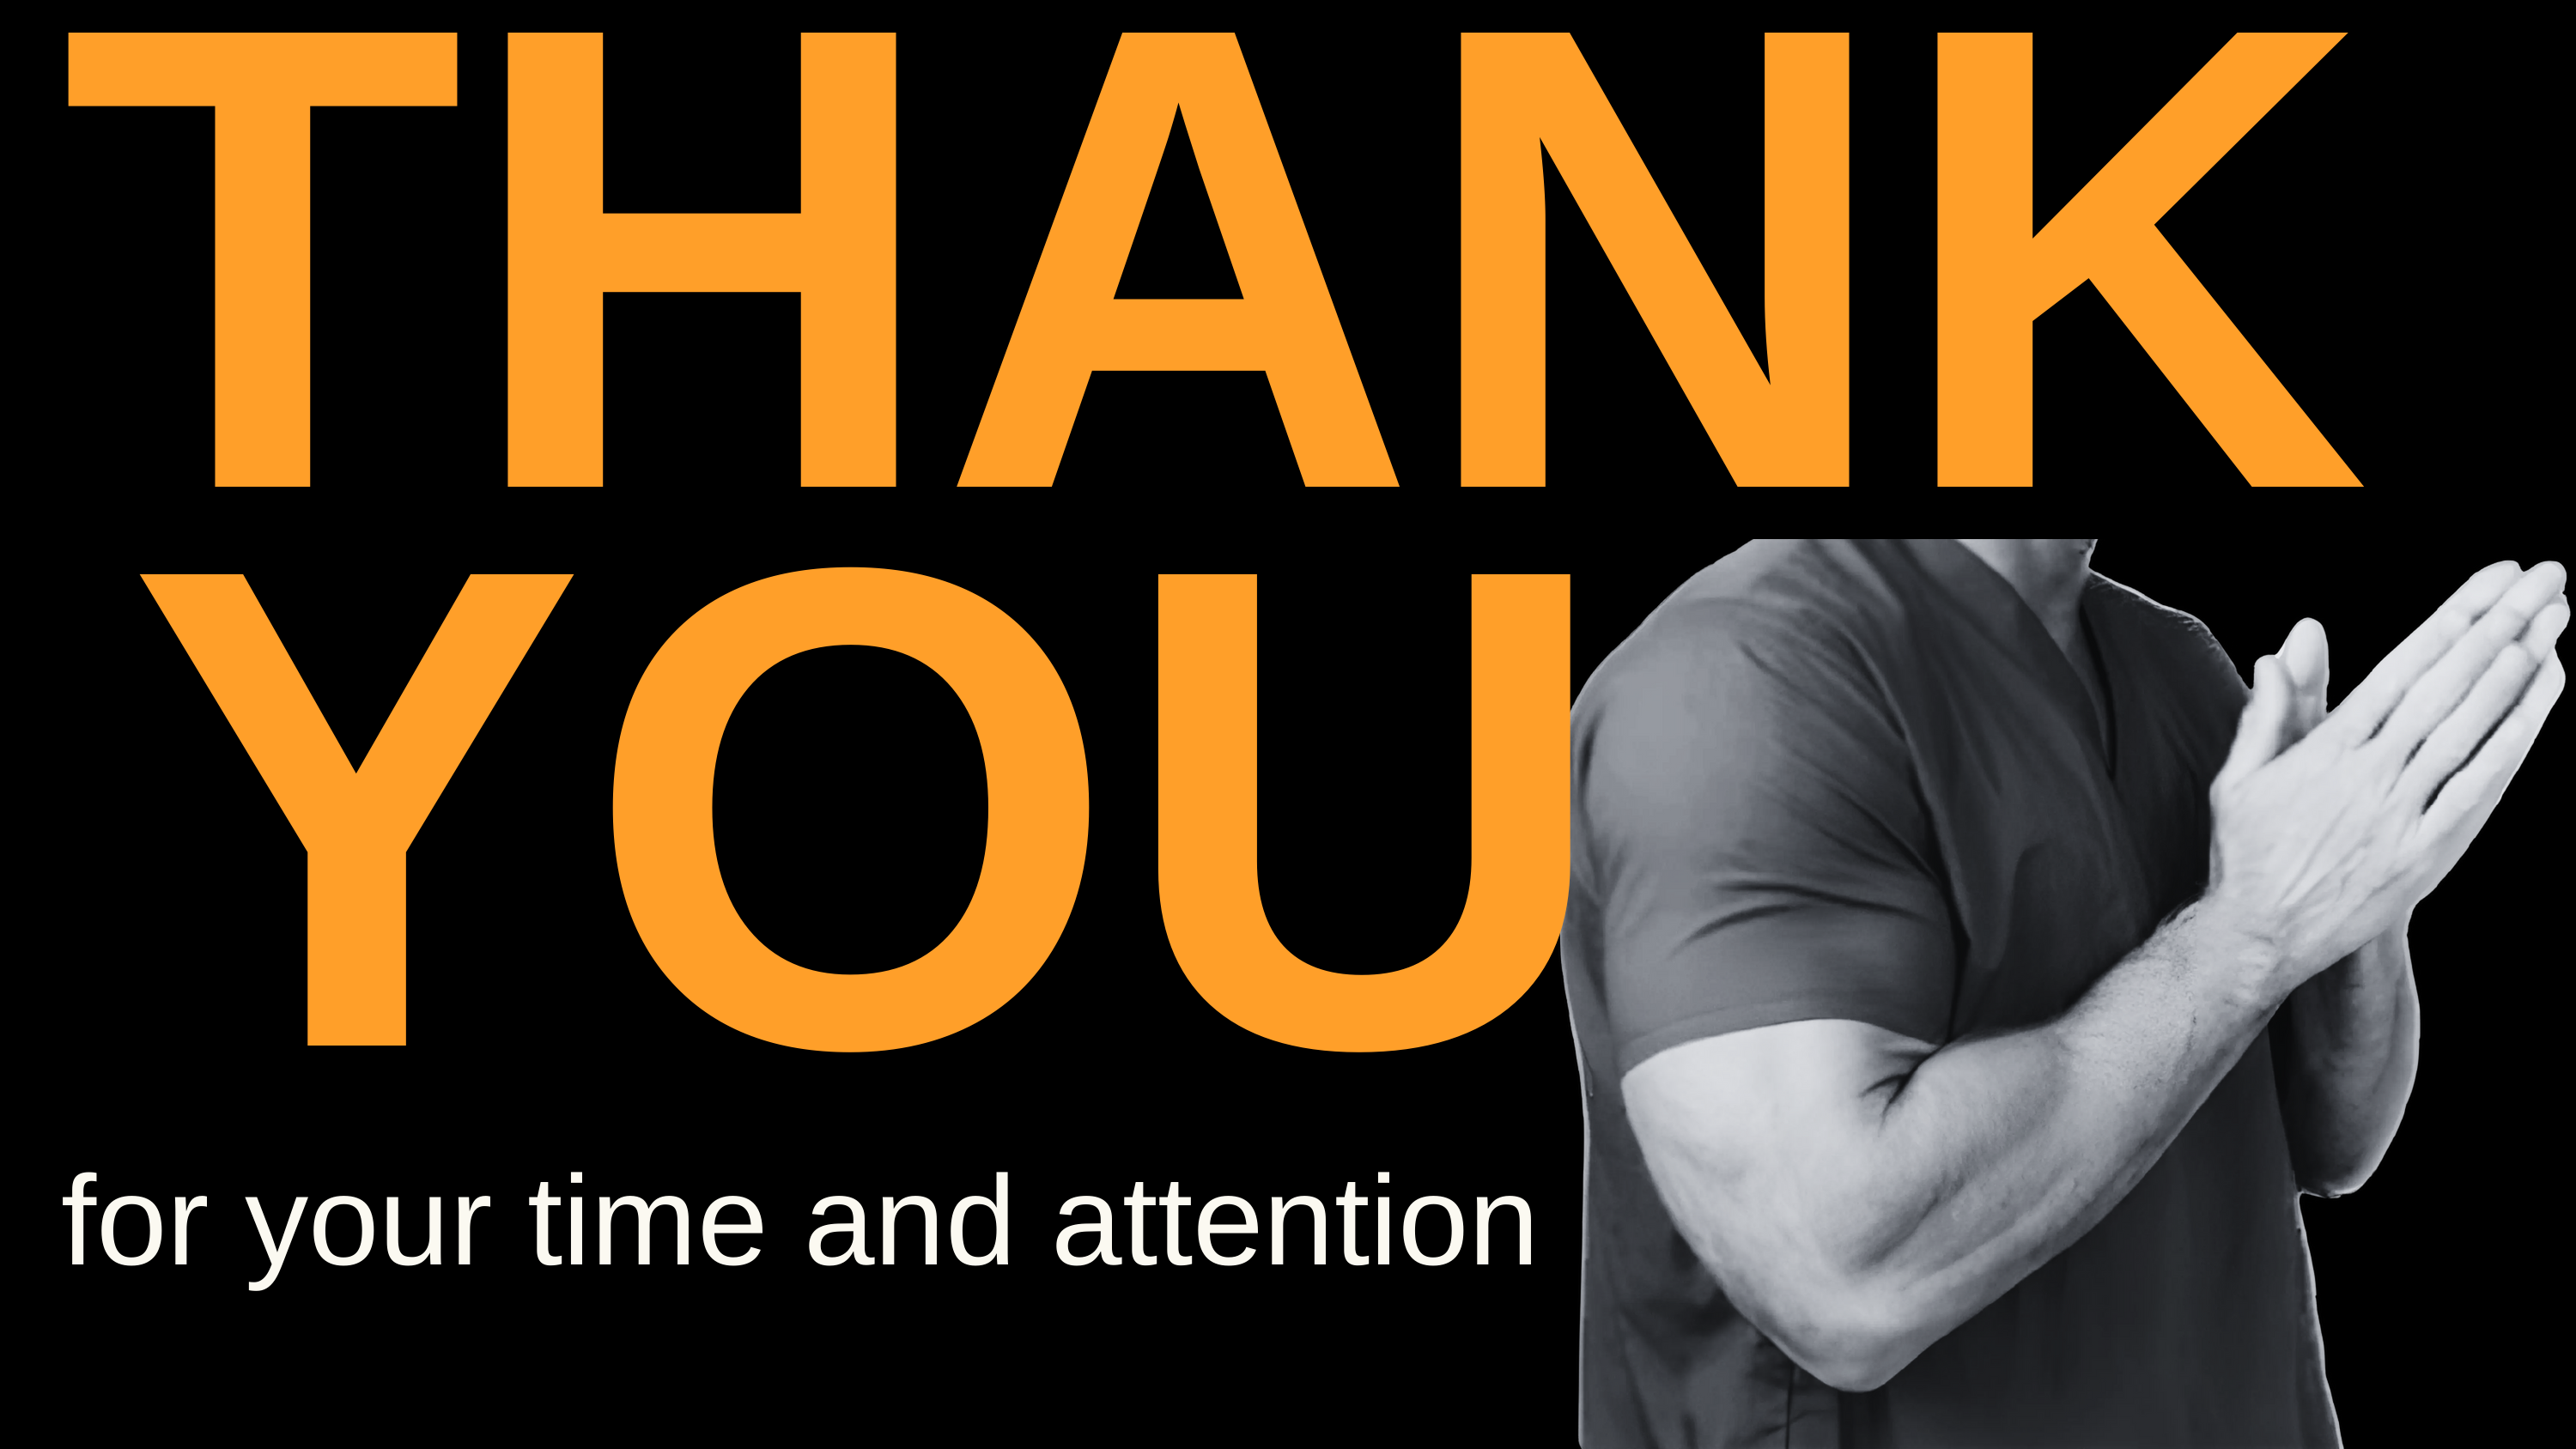

THANK
 YOU

for your time and attention